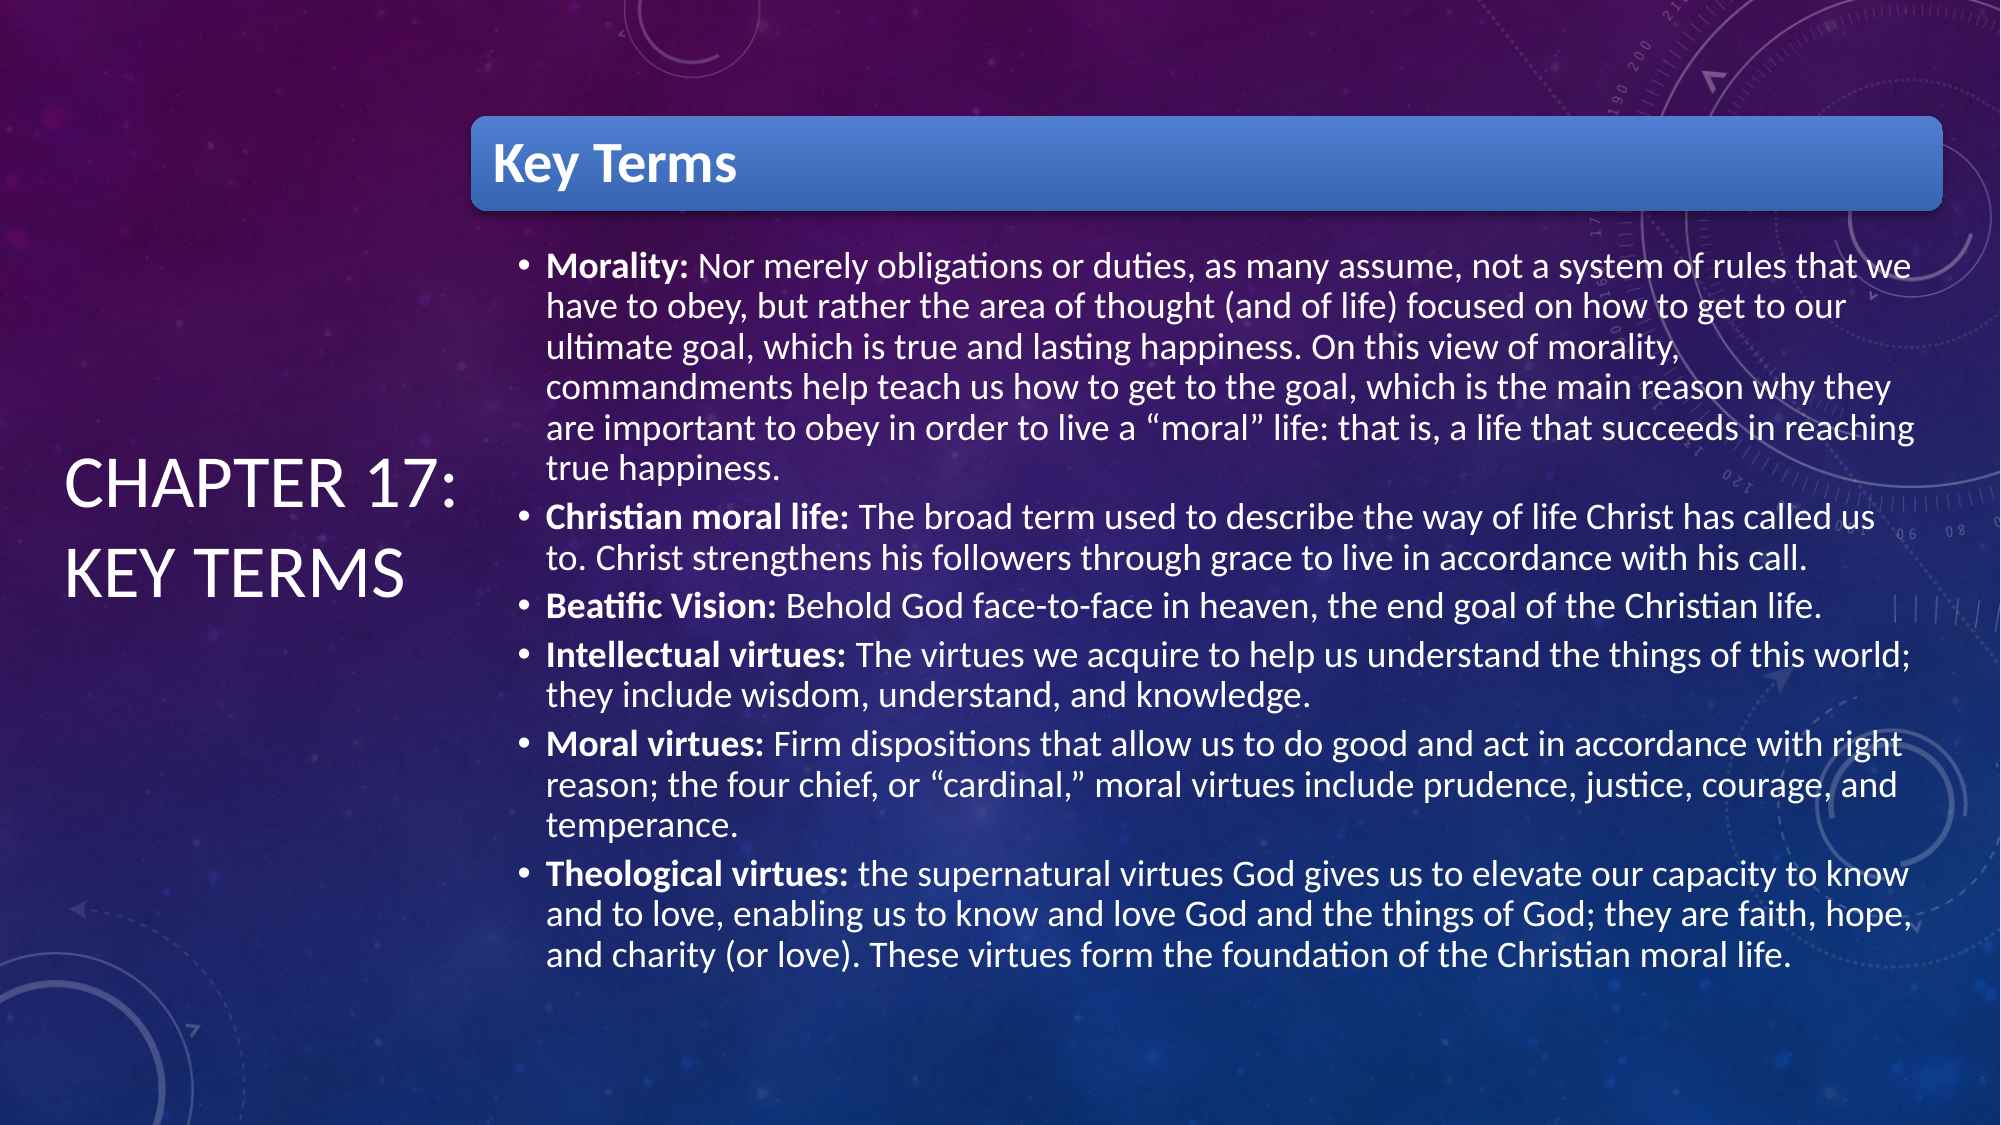

# Chapter 17: Key Terms

Key Terms
Morality: Nor merely obligations or duties, as many assume, not a system of rules that we have to obey, but rather the area of thought (and of life) focused on how to get to our ultimate goal, which is true and lasting happiness. On this view of morality, commandments help teach us how to get to the goal, which is the main reason why they are important to obey in order to live a “moral” life: that is, a life that succeeds in reaching true happiness.
Christian moral life: The broad term used to describe the way of life Christ has called us to. Christ strengthens his followers through grace to live in accordance with his call.
Beatific Vision: Behold God face-to-face in heaven, the end goal of the Christian life.
Intellectual virtues: The virtues we acquire to help us understand the things of this world; they include wisdom, understand, and knowledge.
Moral virtues: Firm dispositions that allow us to do good and act in accordance with right reason; the four chief, or “cardinal,” moral virtues include prudence, justice, courage, and temperance.
Theological virtues: the supernatural virtues God gives us to elevate our capacity to know and to love, enabling us to know and love God and the things of God; they are faith, hope, and charity (or love). These virtues form the foundation of the Christian moral life.